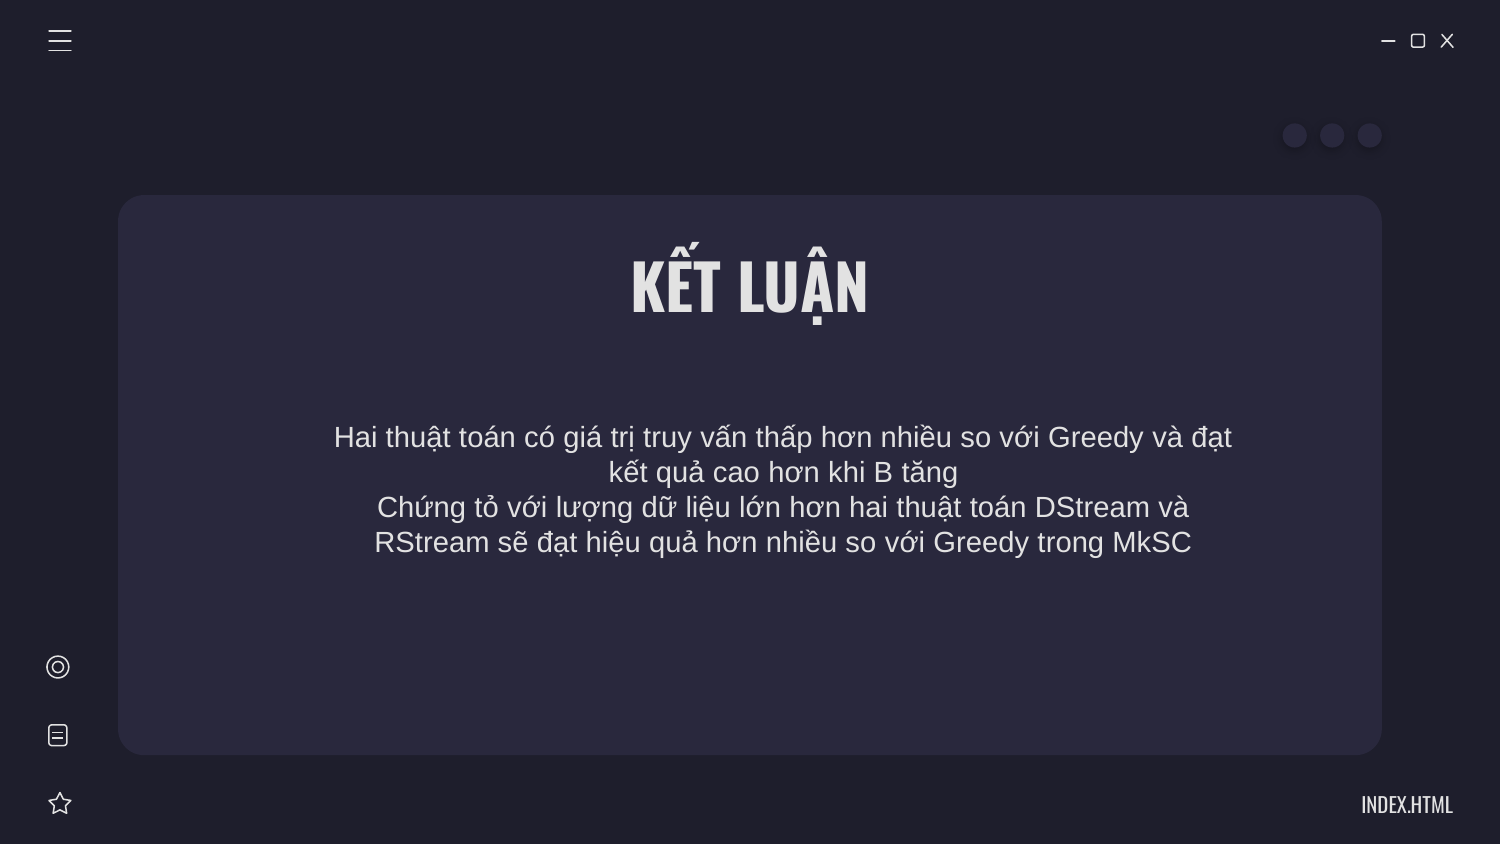

# KẾT LUẬN
Hai thuật toán có giá trị truy vấn thấp hơn nhiều so với Greedy và đạt kết quả cao hơn khi B tăng
Chứng tỏ với lượng dữ liệu lớn hơn hai thuật toán DStream và RStream sẽ đạt hiệu quả hơn nhiều so với Greedy trong MkSC

INDEX.HTML